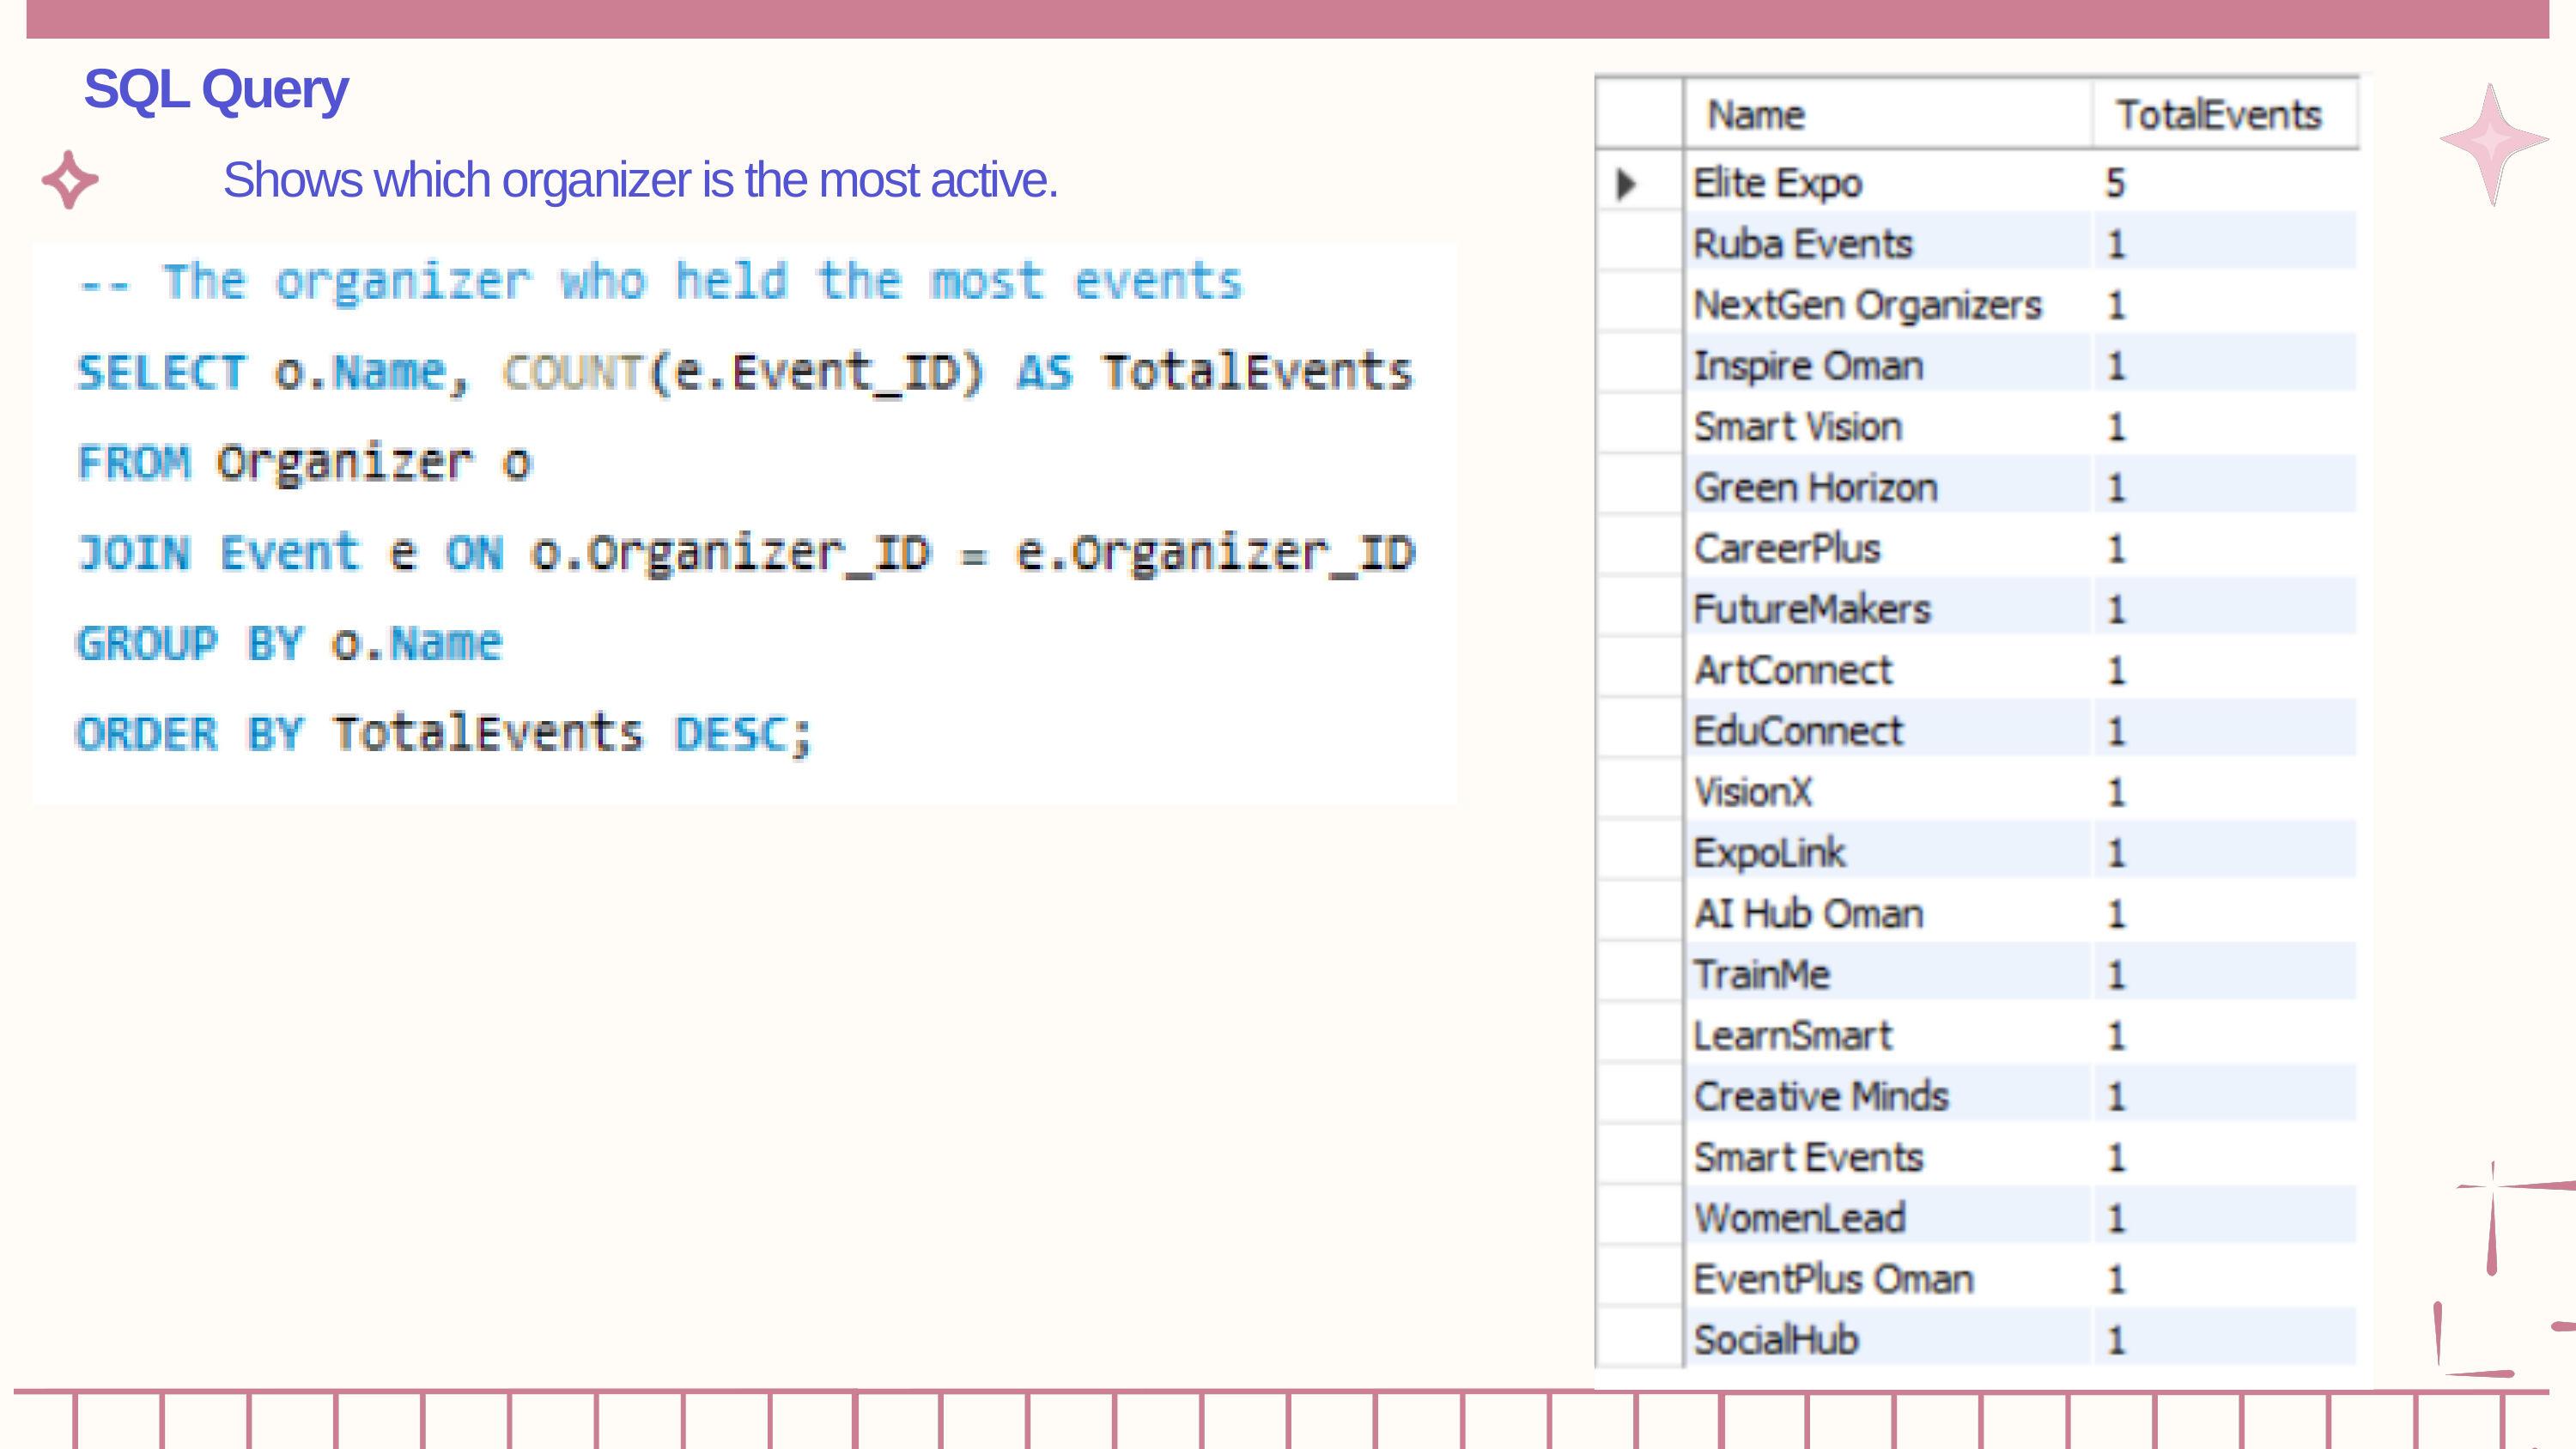

SQL Query

Shows which organizer is the most active.